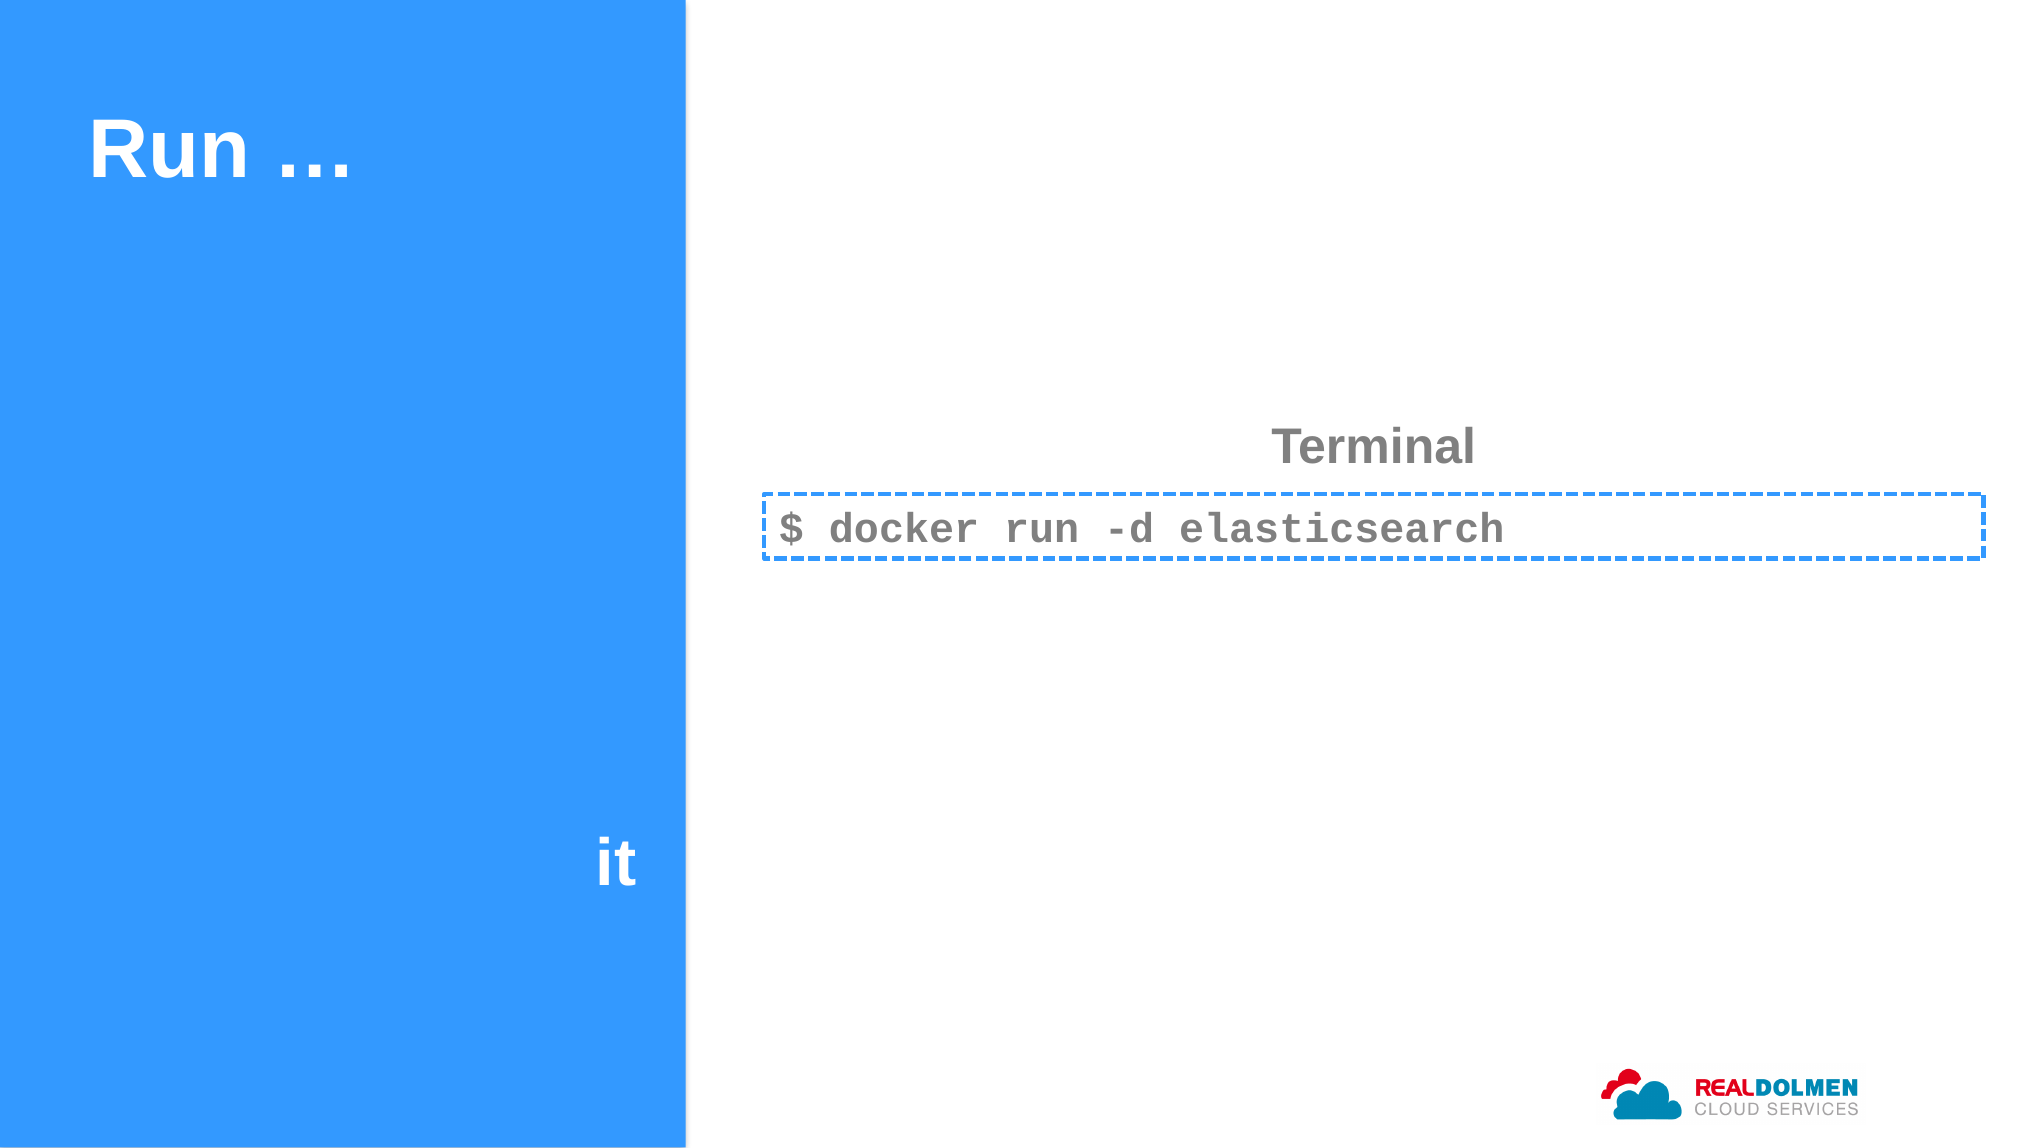

Run …
Terminal
$ docker run -d elasticsearch
it